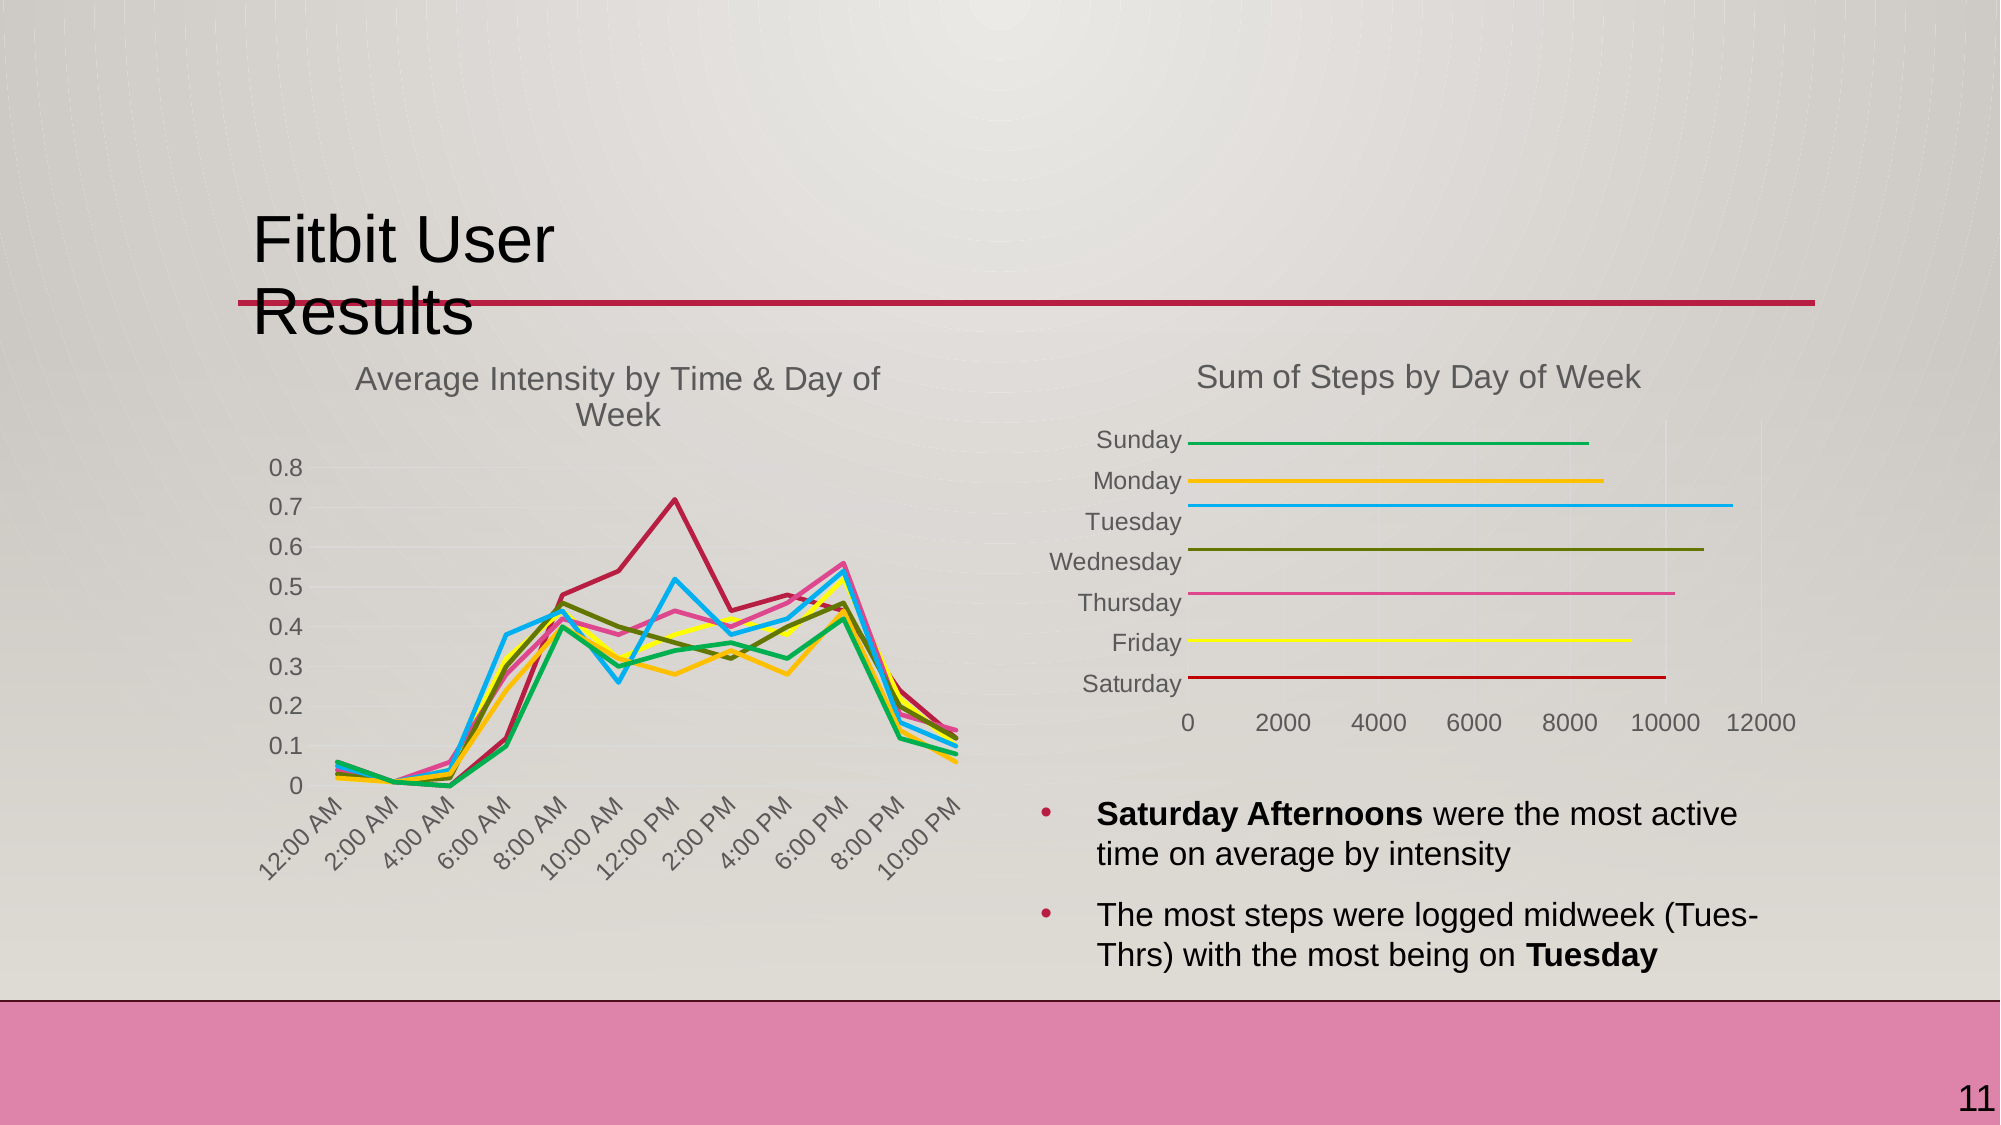

# Fitbit User Results

### Chart: Average Intensity by Time & Day of Week

| Category | 0 | 0.1 | 0.2 | 0.3 | 0.4 | 0.5 | 0.6 |
|---|---|---|---|---|---|---|---|
| 0 | 0.06 | 0.02 | 0.04 | 0.03 | 0.05 | 0.02 | 0.06 |
| 8.3333333333333329E-2 | 0.01 | 0.01 | 0.01 | 0.01 | 0.01 | 0.01 | 0.01 |
| 0.16666666666666666 | 0.0 | 0.04 | 0.06 | 0.02 | 0.04 | 0.03 | 0.0 |
| 0.25 | 0.12 | 0.32 | 0.28 | 0.3 | 0.38 | 0.24 | 0.1 |
| 0.33333333333333331 | 0.48 | 0.44 | 0.42 | 0.46 | 0.44 | 0.4 | 0.4 |
| 0.41666666666666669 | 0.54 | 0.32 | 0.38 | 0.4 | 0.26 | 0.32 | 0.3 |
| 0.5 | 0.72 | 0.38 | 0.44 | 0.36 | 0.52 | 0.28 | 0.34 |
| 0.58333333333333337 | 0.44 | 0.42 | 0.4 | 0.32 | 0.38 | 0.34 | 0.36 |
| 0.66666666666666663 | 0.48 | 0.38 | 0.46 | 0.4 | 0.42 | 0.28 | 0.32 |
| 0.75 | 0.44 | 0.52 | 0.56 | 0.46 | 0.54 | 0.44 | 0.42 |
| 0.83333333333333337 | 0.24 | 0.22 | 0.18 | 0.2 | 0.16 | 0.14 | 0.12 |
| 0.91666666666666663 | 0.12 | 0.1 | 0.14 | 0.12 | 0.1 | 0.06 | 0.08 |

### Chart: Sum of Steps by Day of Week

| Category | 0 | 2000 | 4000 | 6000 | 8000 | 9000 | 10000 | 11000 | 12000 | 13000 | 14000 |
|---|---|---|---|---|---|---|---|---|---|---|---|
| Saturday | None | None | None | None | None | None | None | 10000.0 | None | None | None |
| Friday | None | None | None | None | None | None | 9300.0 | None | None | None | None |
| Thursday | None | None | None | None | None | None | None | None | 10200.0 | None | None |
| Wednesday | None | None | None | None | None | None | None | None | None | 10800.0 | None |
| Tuesday | None | None | None | None | None | None | None | None | None | None | 11400.0 |
| Monday | None | None | None | None | None | 8700.0 | None | None | None | None | None |
| Sunday | None | None | None | None | 8400.0 | None | None | None | None | None | None |
Saturday Afternoons were the most active time on average by intensity
The most steps were logged midweek (Tues-Thrs) with the most being on Tuesday

11